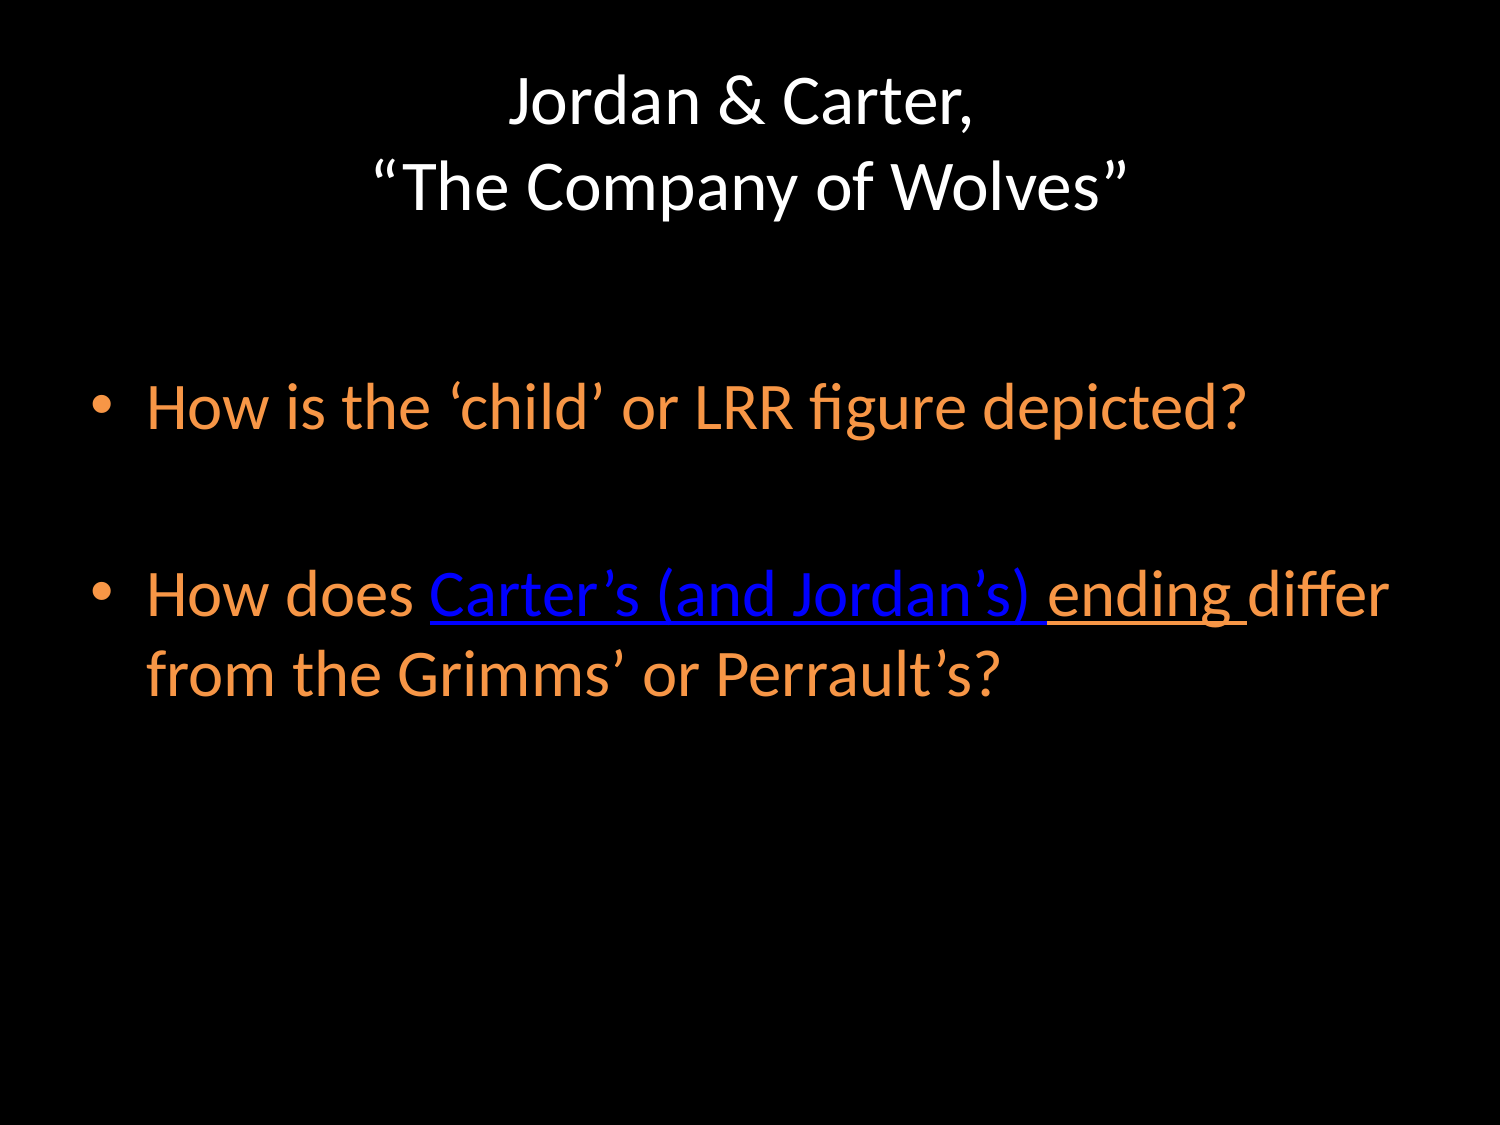

# Jordan & Carter, “The Company of Wolves”

How is the ‘child’ or LRR figure depicted?

How does Carter’s (and Jordan’s) ending differ from the Grimms’ or Perrault’s?